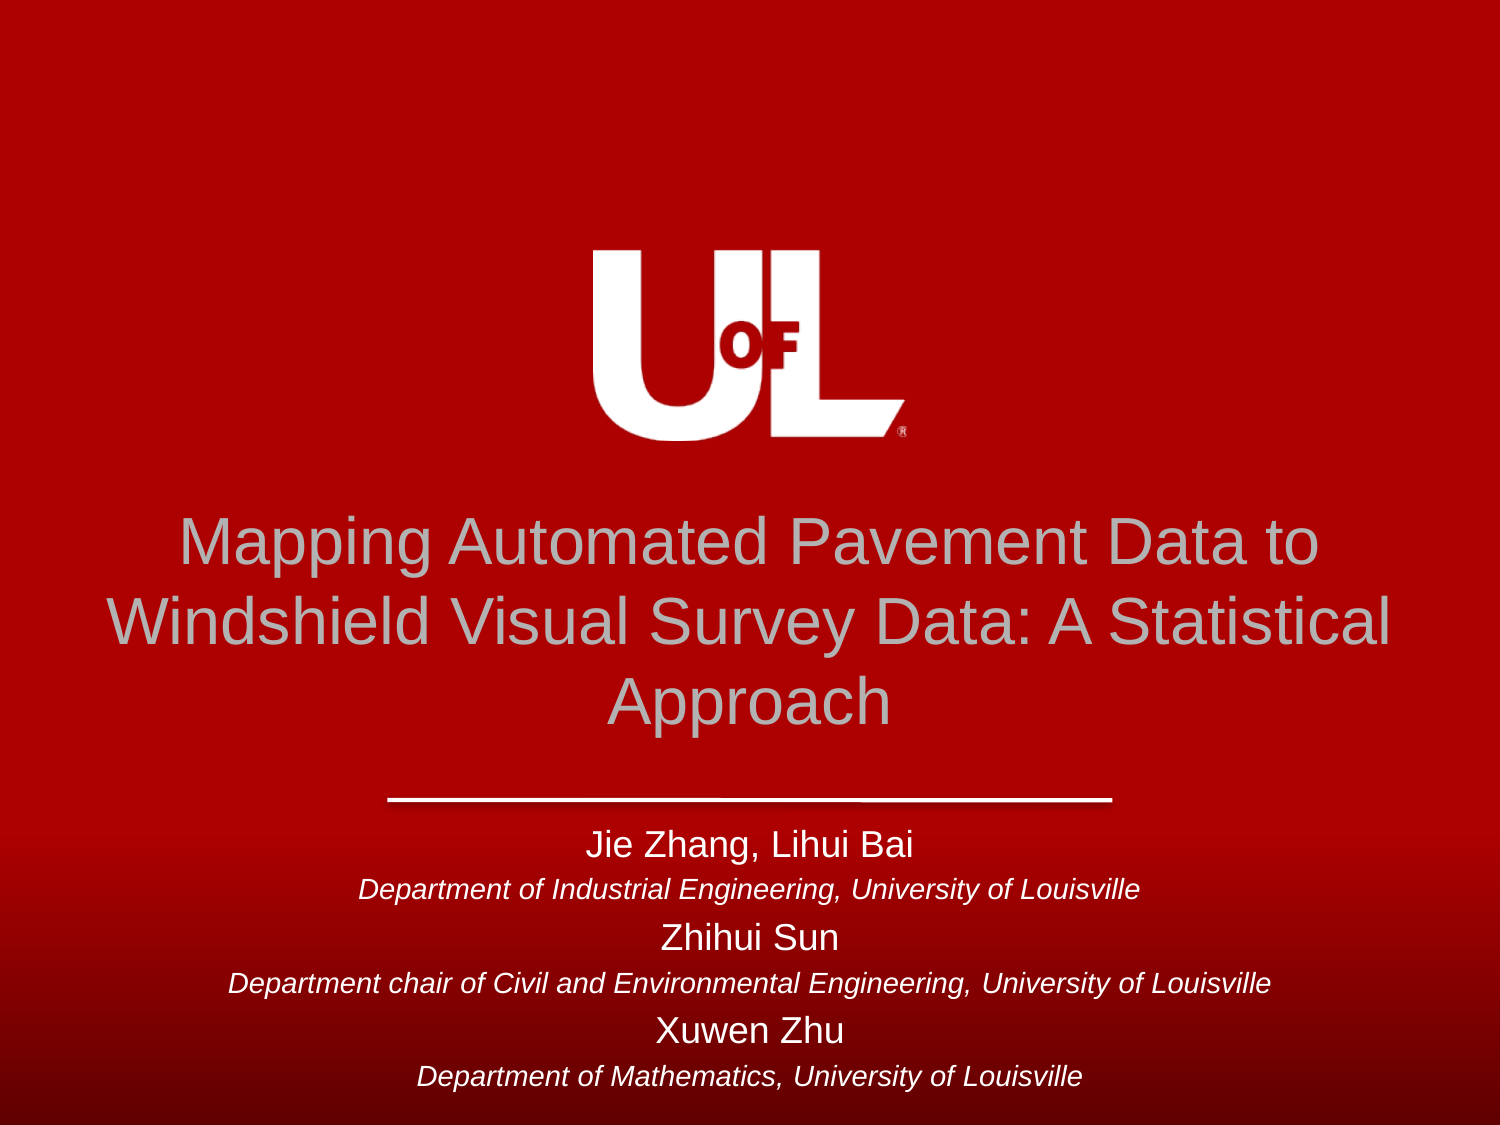

Mapping Automated Pavement Data to Windshield Visual Survey Data: A Statistical Approach
Jie Zhang, Lihui Bai
Department of Industrial Engineering, University of Louisville
Zhihui Sun
Department chair of Civil and Environmental Engineering, University of Louisville
Xuwen Zhu
Department of Mathematics, University of Louisville